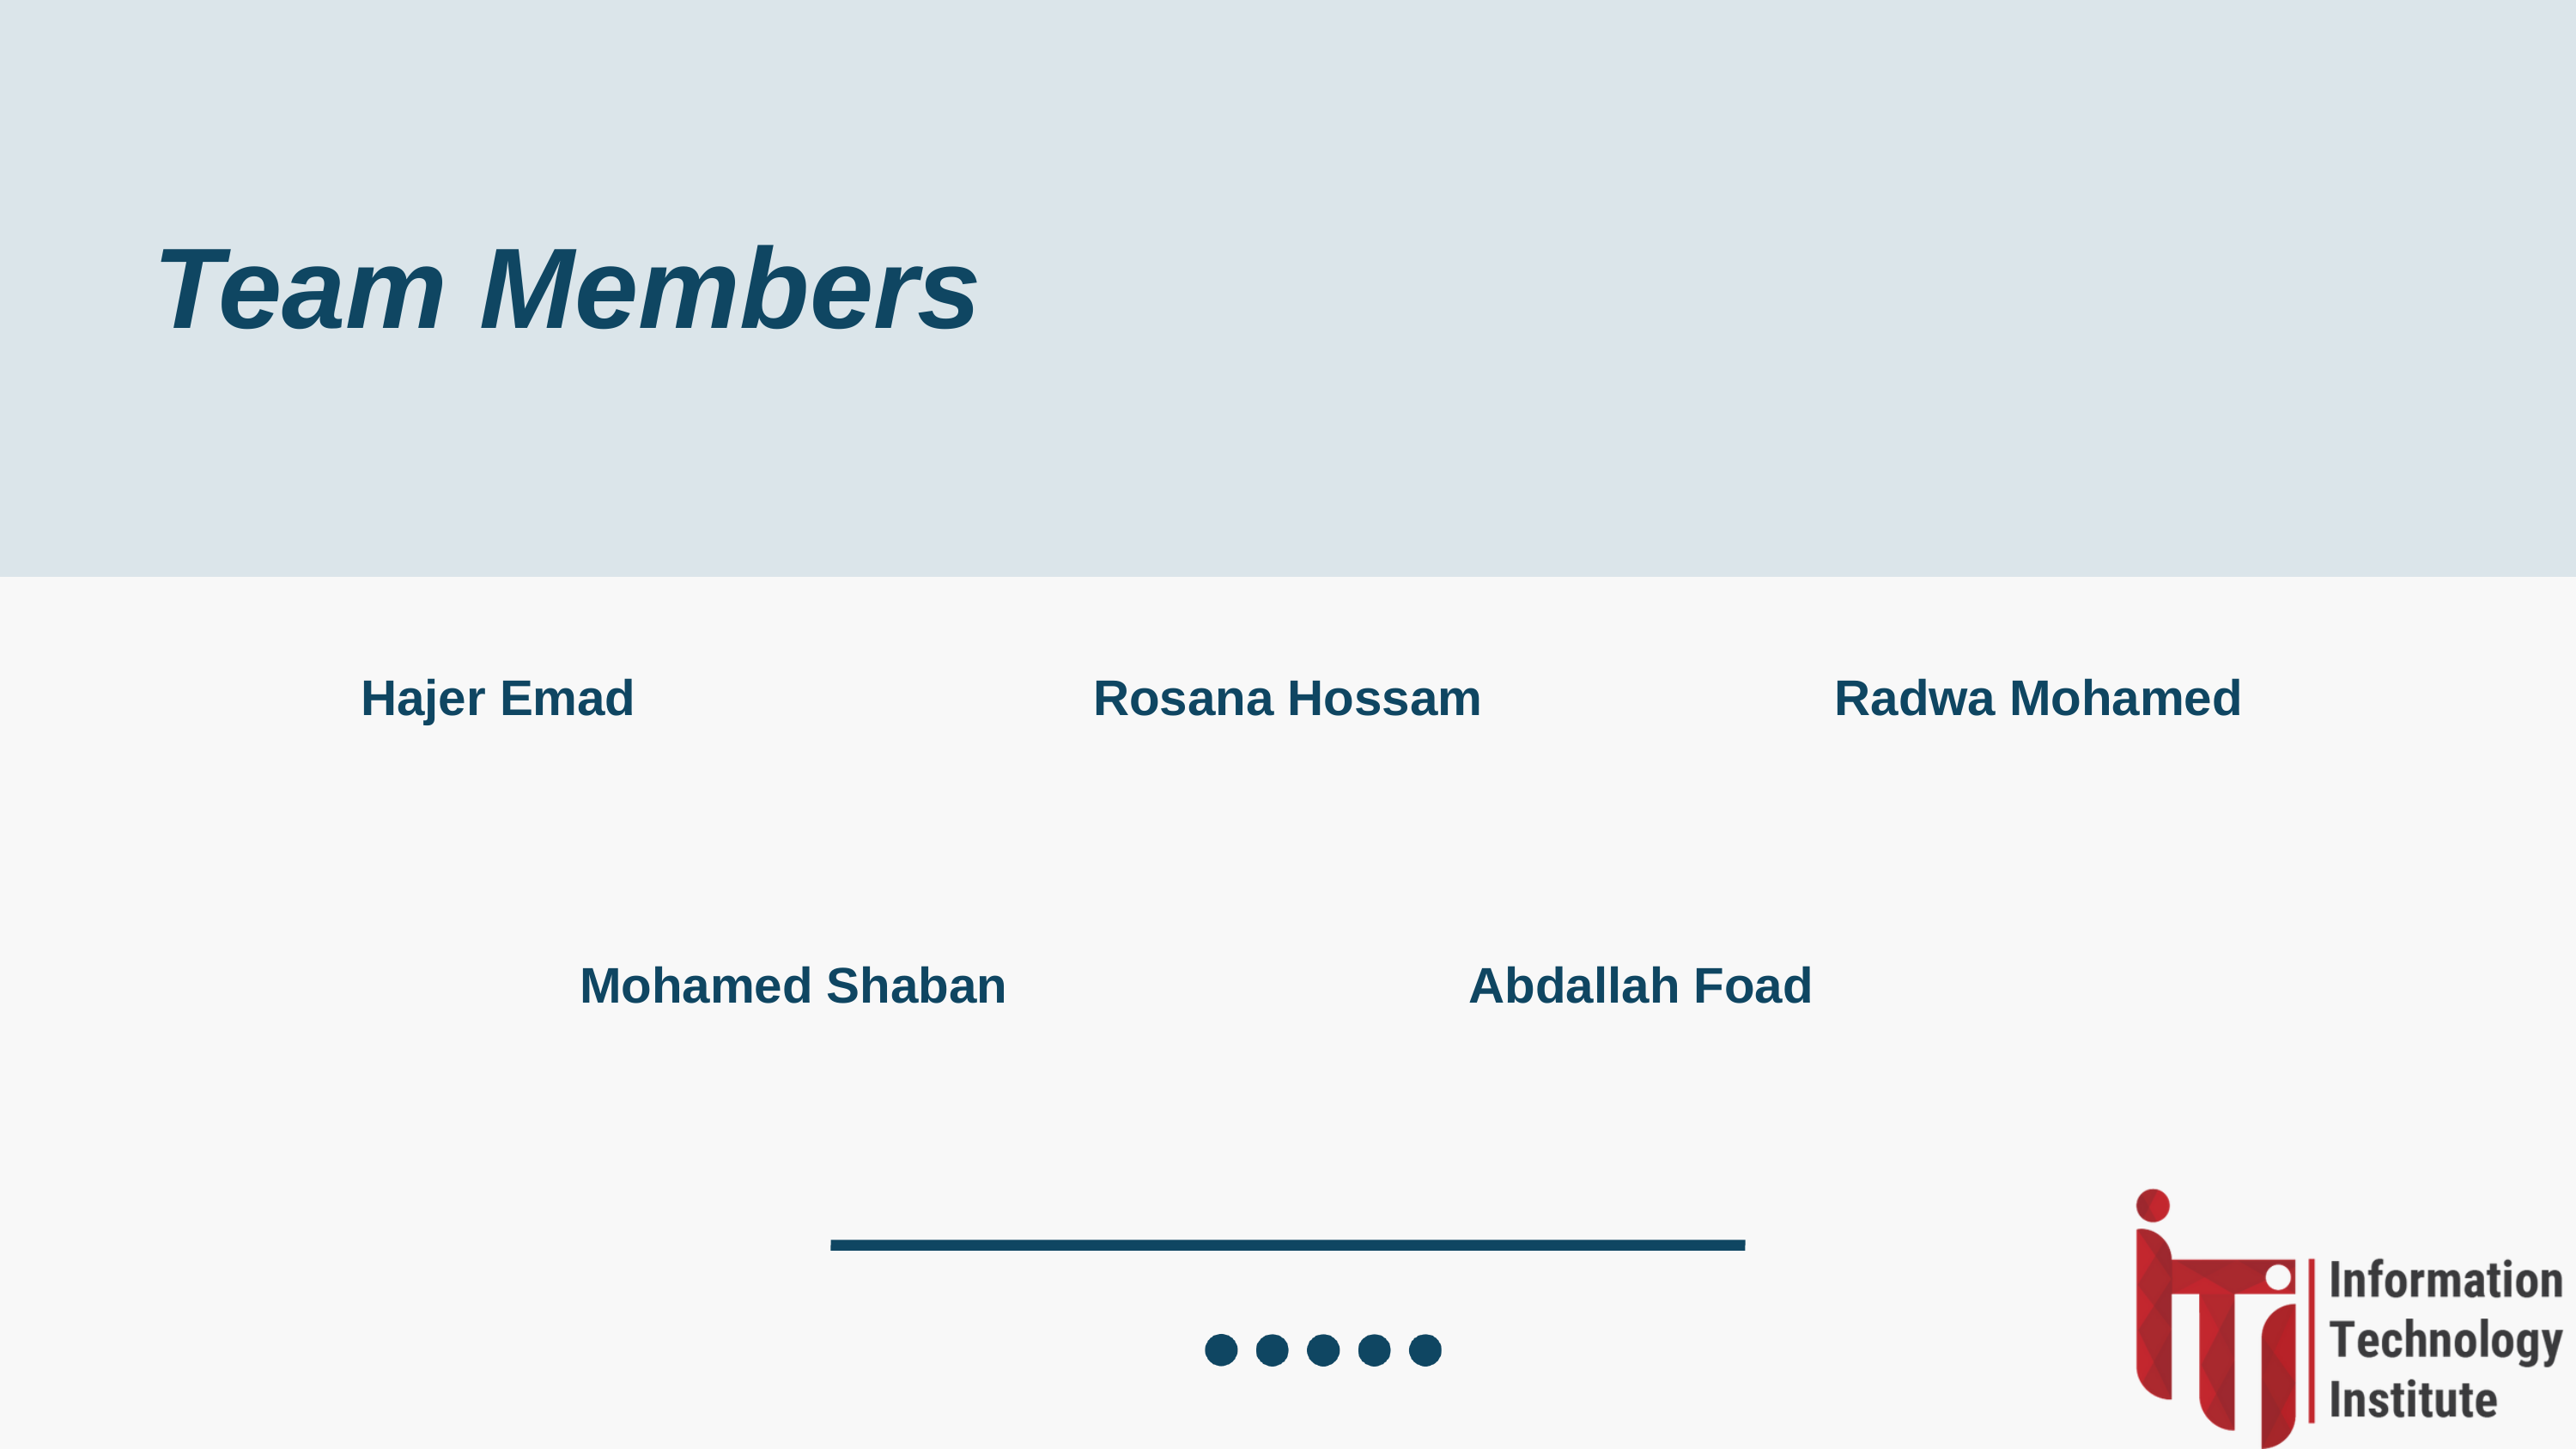

Team Members
Hajer Emad
Rosana Hossam
Radwa Mohamed
Mohamed Shaban
Abdallah Foad